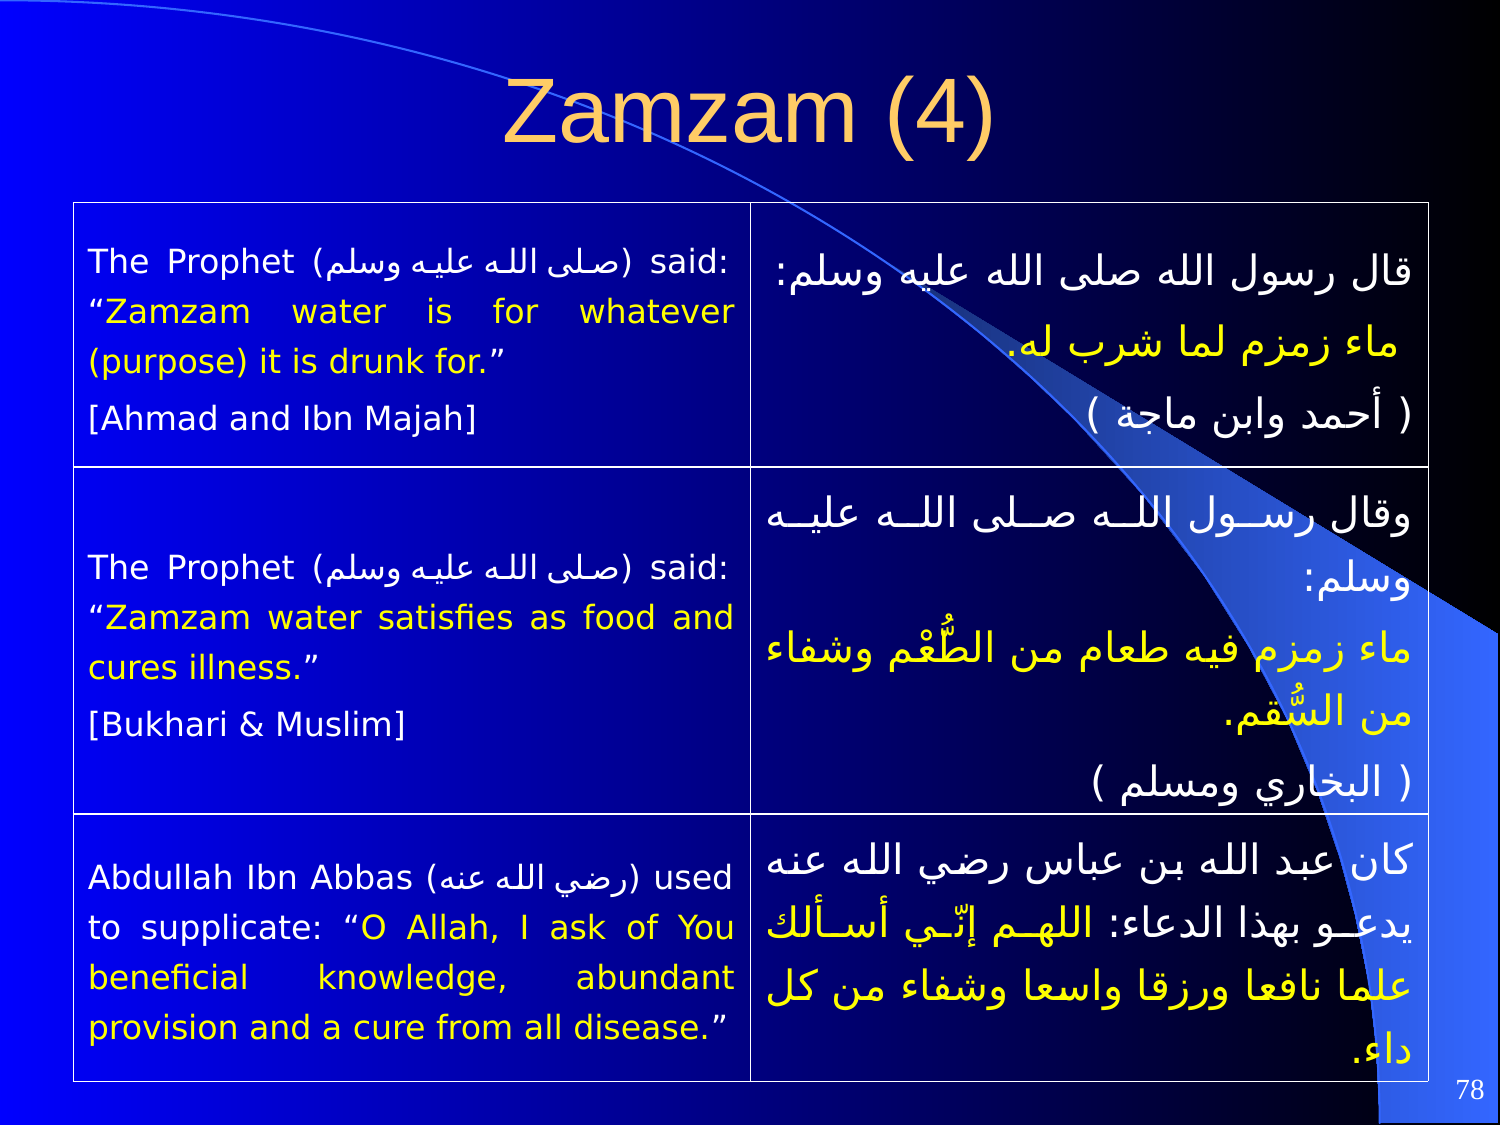

# Zamzam (4)
| The Prophet (صلى الله عليه وسلم) said: “Zamzam water is for whatever (purpose) it is drunk for.” [Ahmad and Ibn Majah] | قال رسول الله صلى الله عليه وسلم: ماء زمزم لما شرب له. ( أحمد وابن ماجة ) |
| --- | --- |
| The Prophet (صلى الله عليه وسلم) said: “Zamzam water satisfies as food and cures illness.” [Bukhari & Muslim] | وقال رسول الله صلى الله عليه وسلم: ماء زمزم فيه طعام من الطُّعْم وشفاء من السُّقم. ( البخاري ومسلم ) |
| Abdullah Ibn Abbas (رضي الله عنه) used to supplicate: “O Allah, I ask of You beneficial knowledge, abundant provision and a cure from all disease.” | كان عبد الله بن عباس رضي الله عنه يدعو بهذا الدعاء: اللهم إنّي أسألك علما نافعا ورزقا واسعا وشفاء من كل داء. |
78